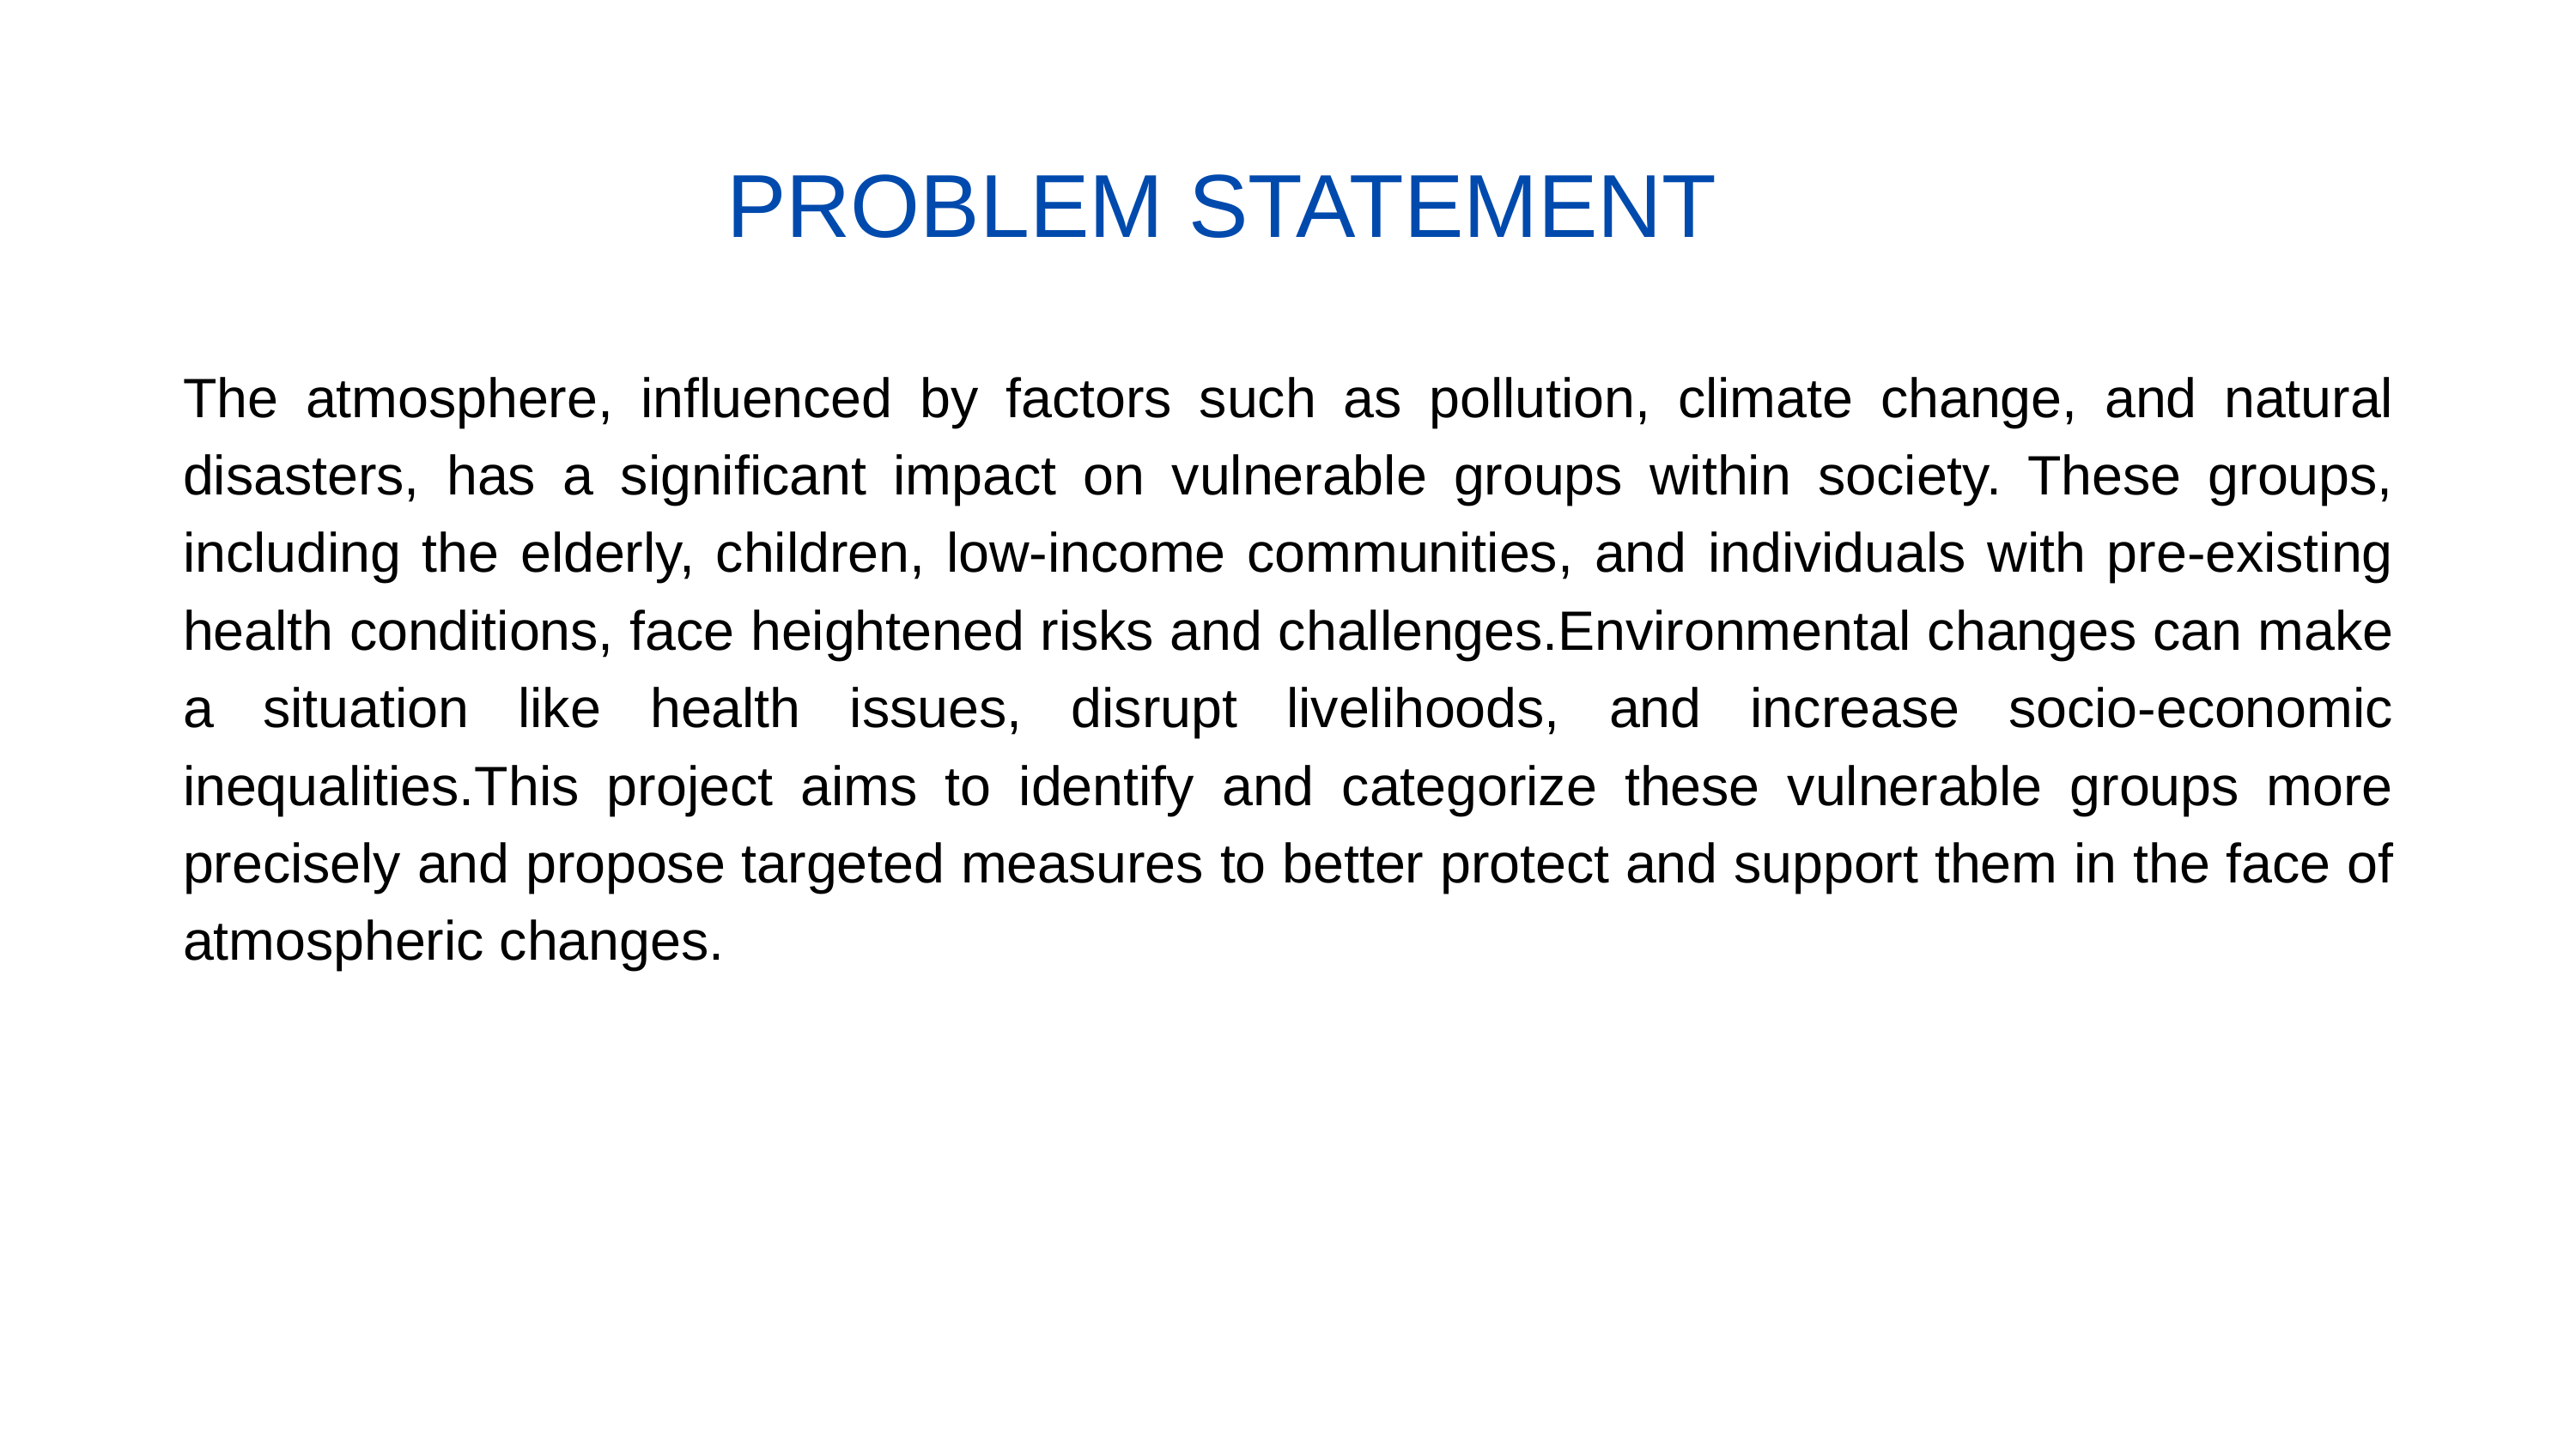

PROBLEM STATEMENT
The atmosphere, influenced by factors such as pollution, climate change, and natural disasters, has a significant impact on vulnerable groups within society. These groups, including the elderly, children, low-income communities, and individuals with pre-existing health conditions, face heightened risks and challenges.Environmental changes can make a situation like health issues, disrupt livelihoods, and increase socio-economic inequalities.This project aims to identify and categorize these vulnerable groups more precisely and propose targeted measures to better protect and support them in the face of atmospheric changes.